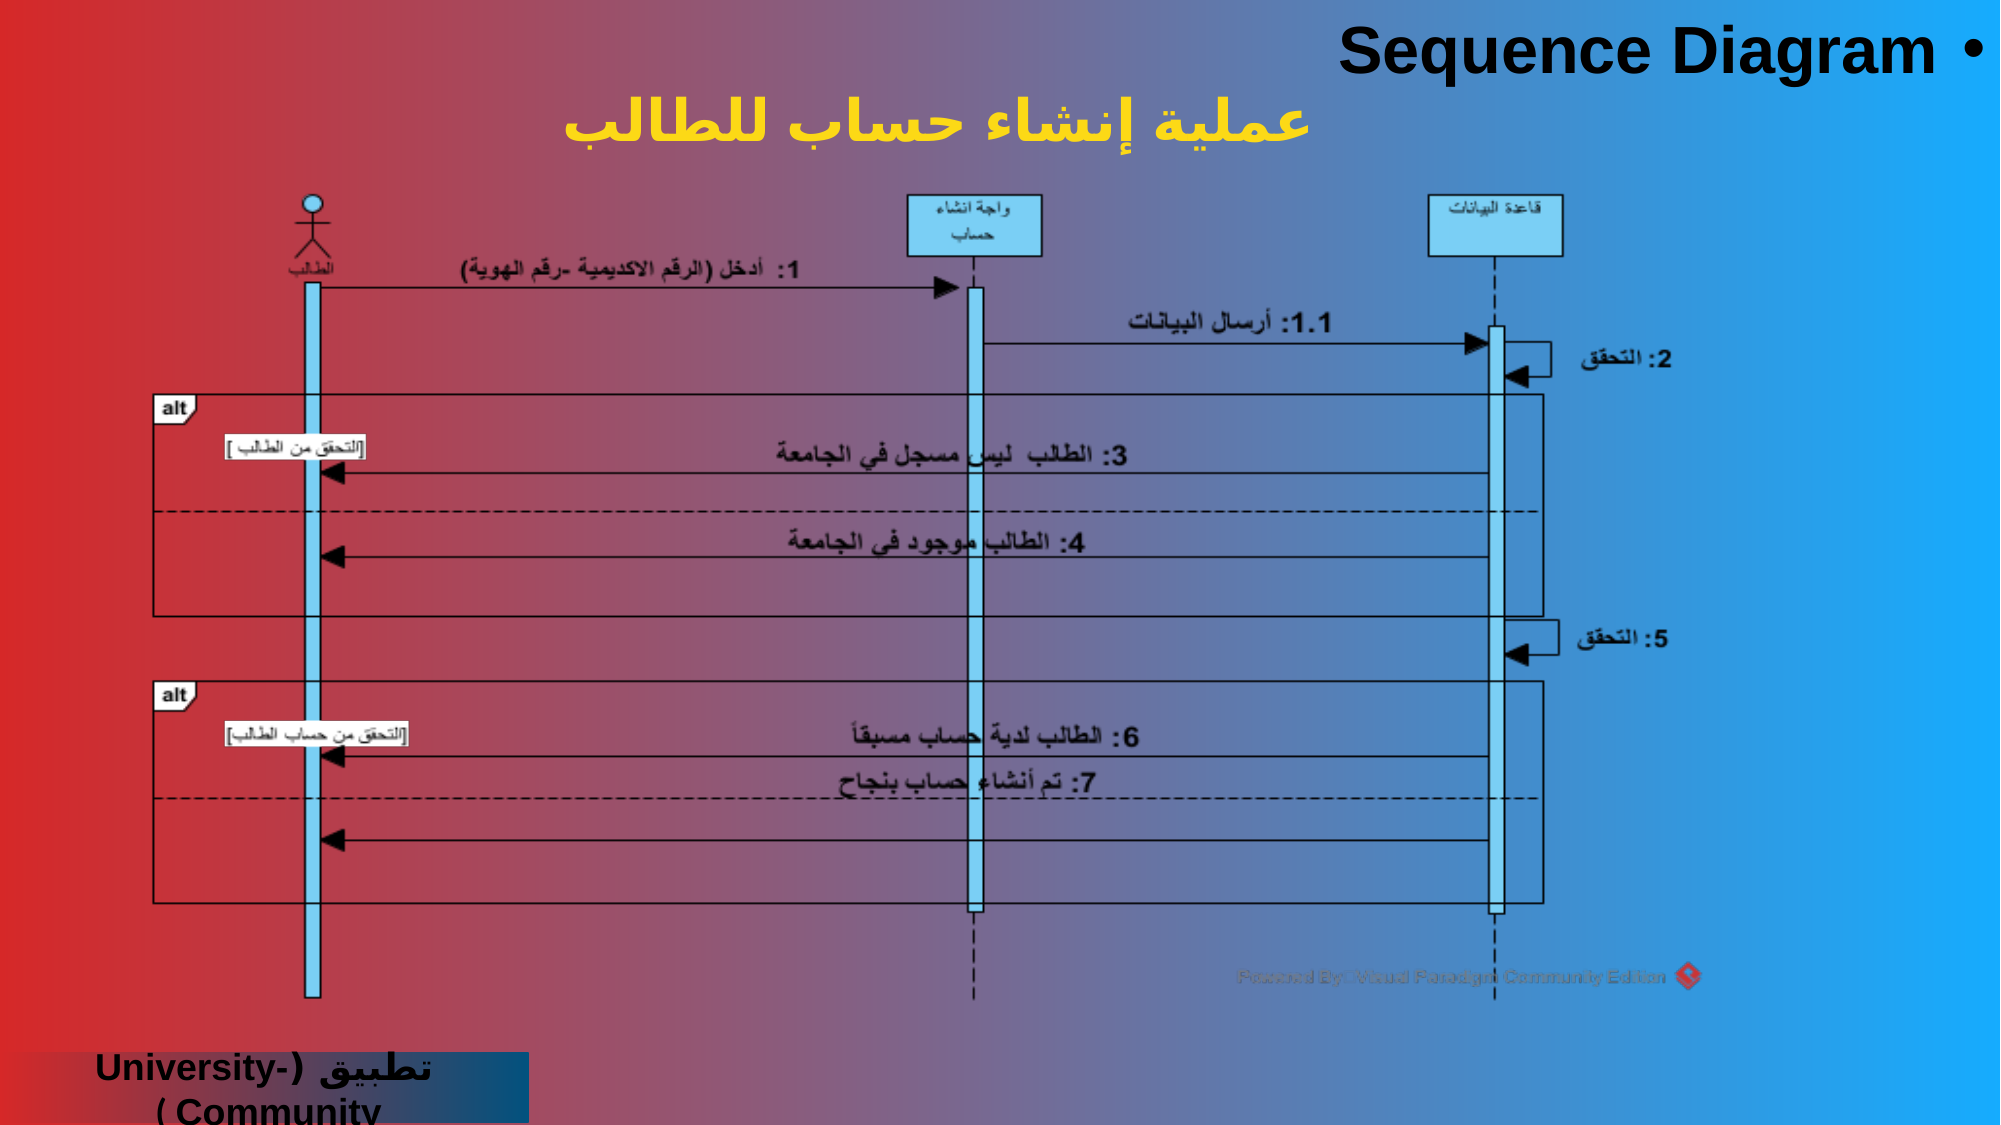

Sequence Diagram

عملية إنشاء حساب للطالب

تطبيق (University-Community )